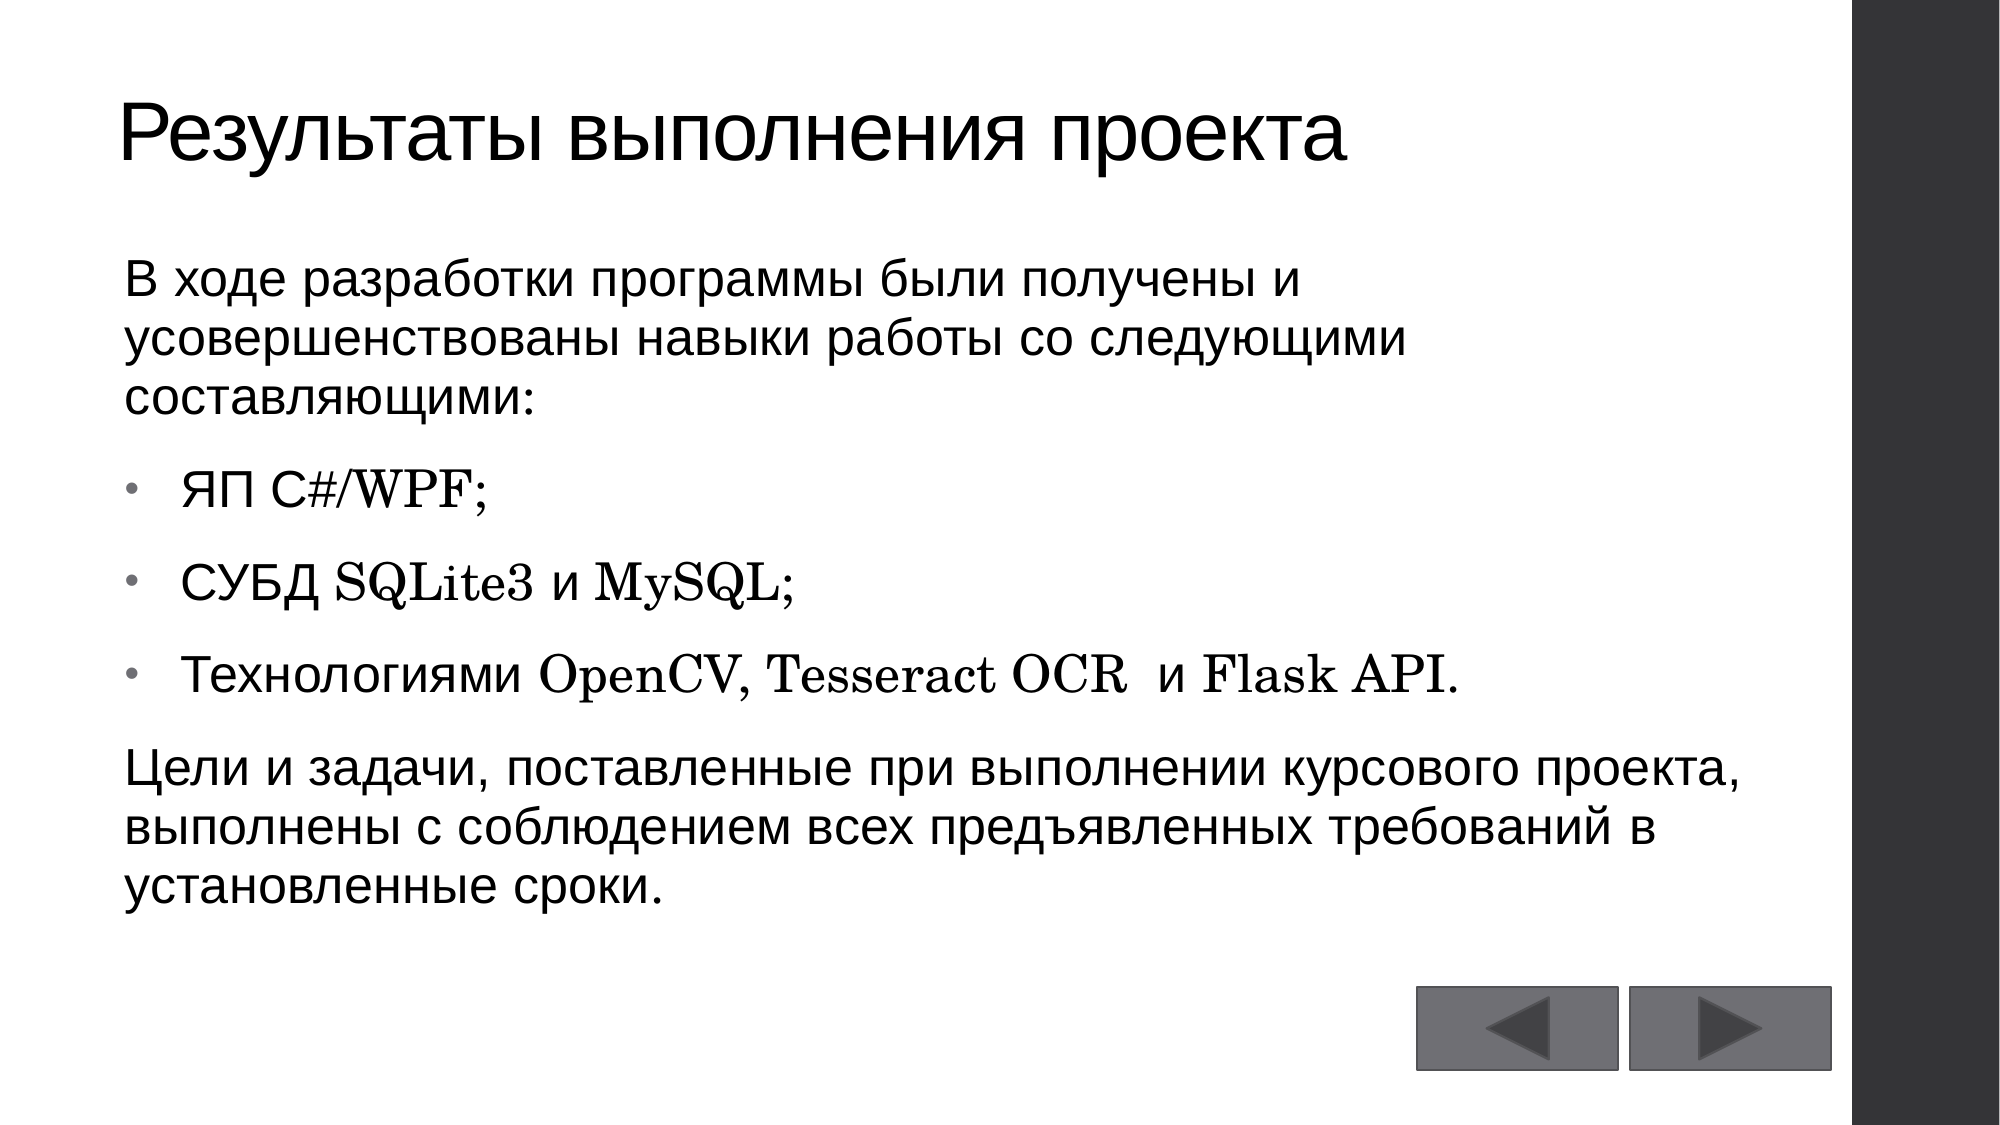

# Результаты выполнения проекта
В ходе разработки программы были получены и усовершенствованы навыки работы со следующими составляющими:
ЯП С#/WPF;
СУБД SQLite3 и MySQL;
Технологиями OpenCV, Tesseract OCR  и Flask API.
Цели и задачи, поставленные при выполнении курсового проекта, выполнены с соблюдением всех предъявленных требований в установленные сроки.